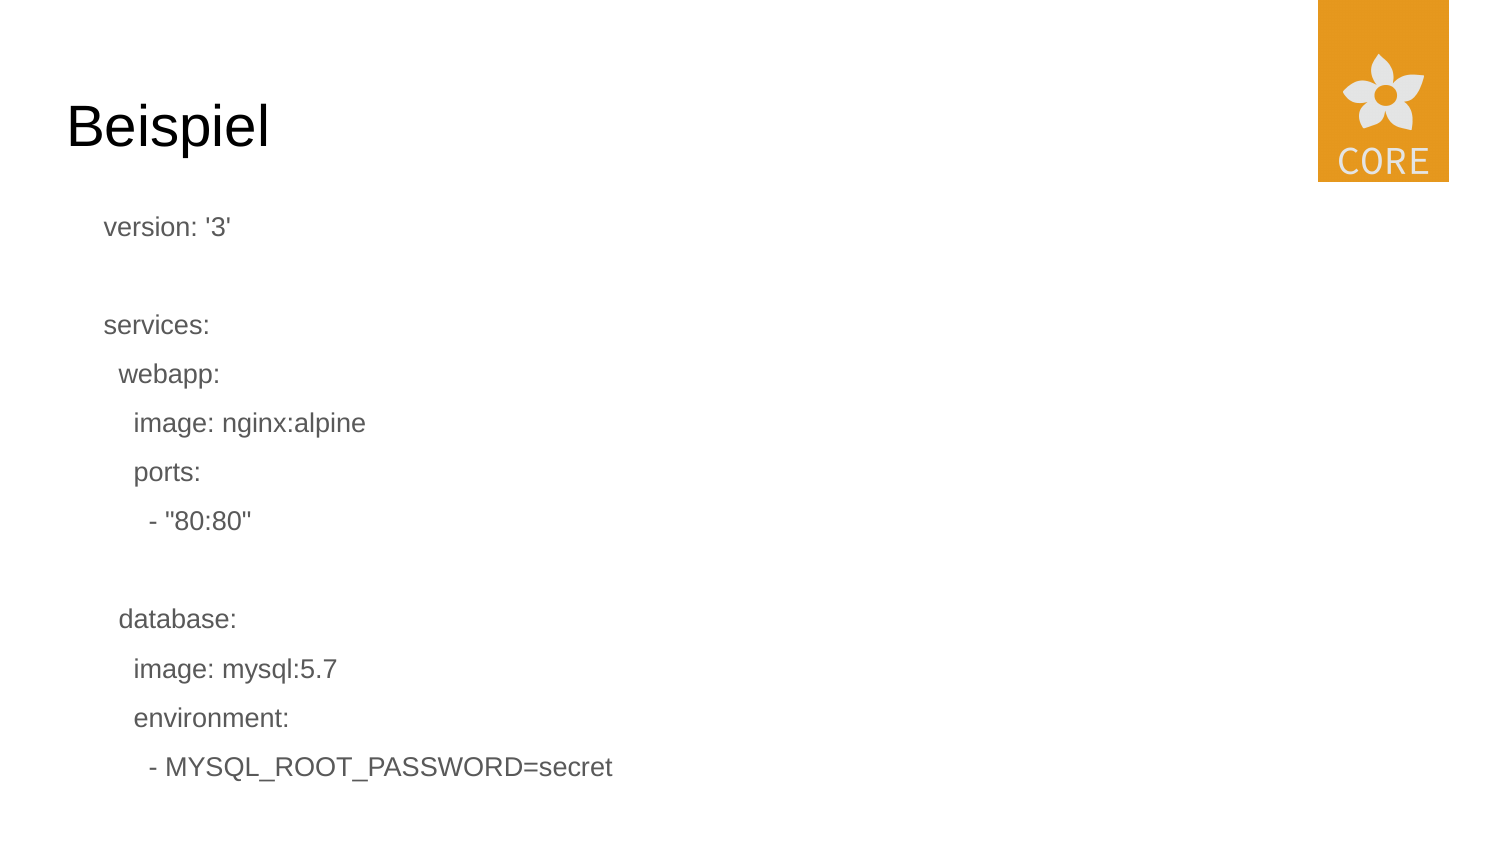

# Beispiel
version: '3'

services:
  webapp:
    image: nginx:alpine
    ports:
      - "80:80"

  database:
    image: mysql:5.7
    environment:
      - MYSQL_ROOT_PASSWORD=secret